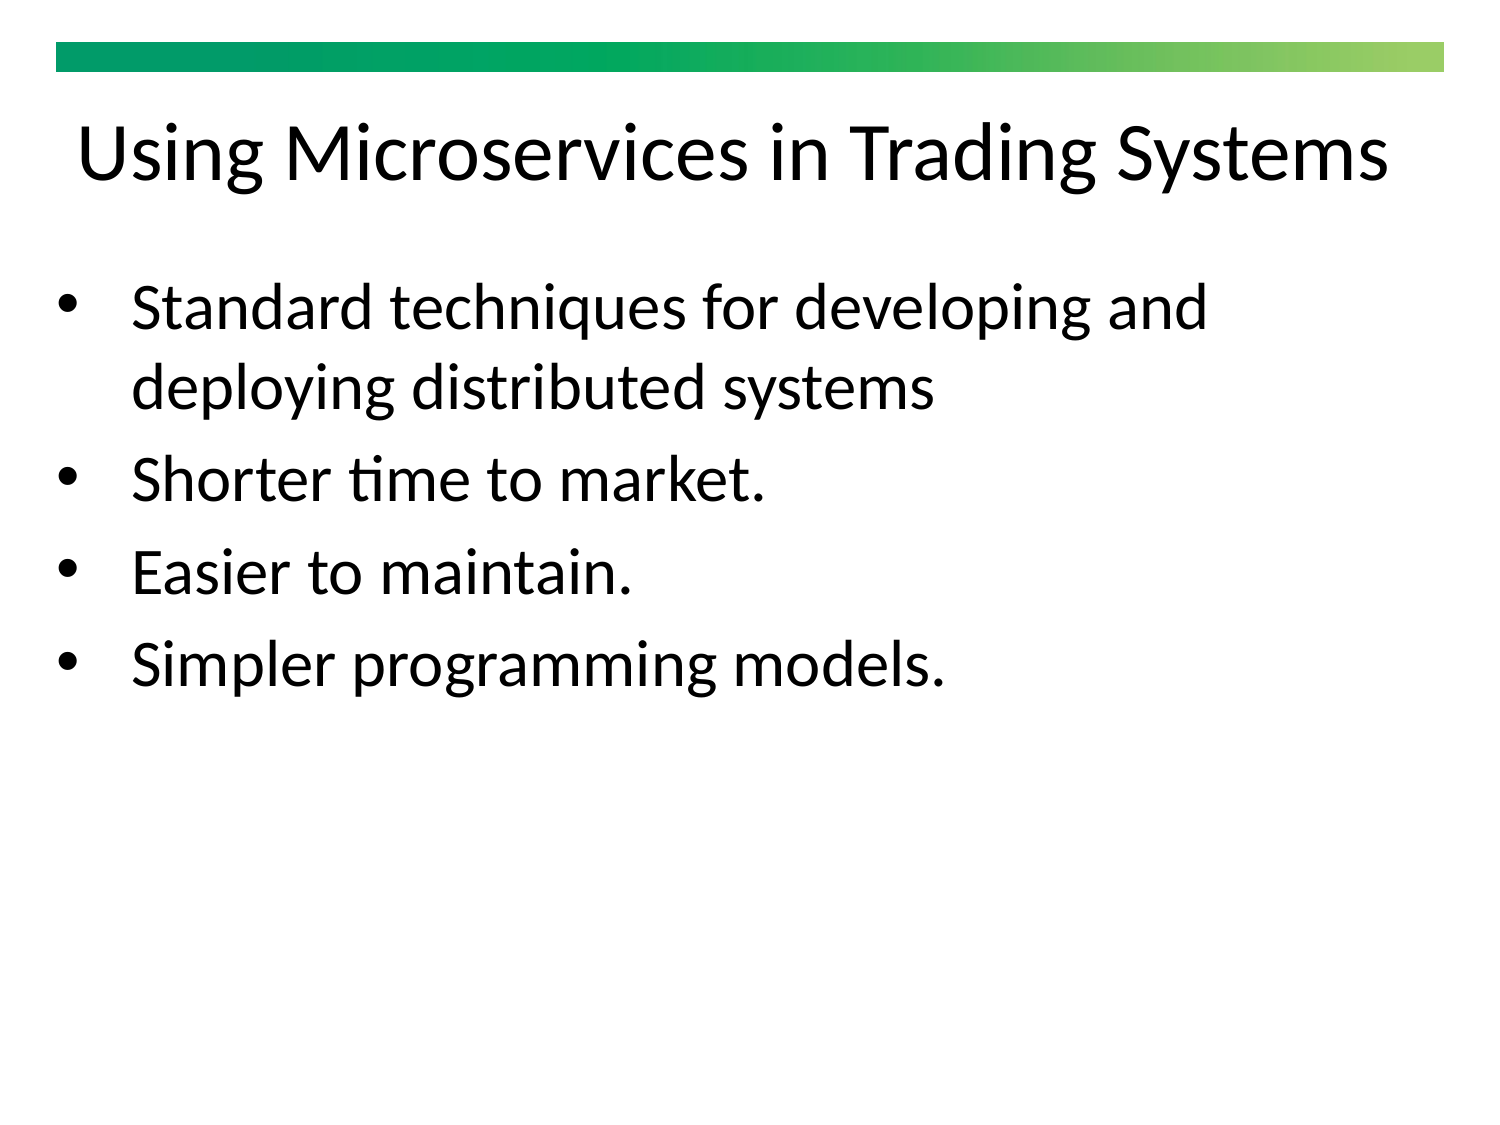

Using Microservices in Trading Systems
Standard techniques for developing and deploying distributed systems
Shorter time to market.
Easier to maintain.
Simpler programming models.